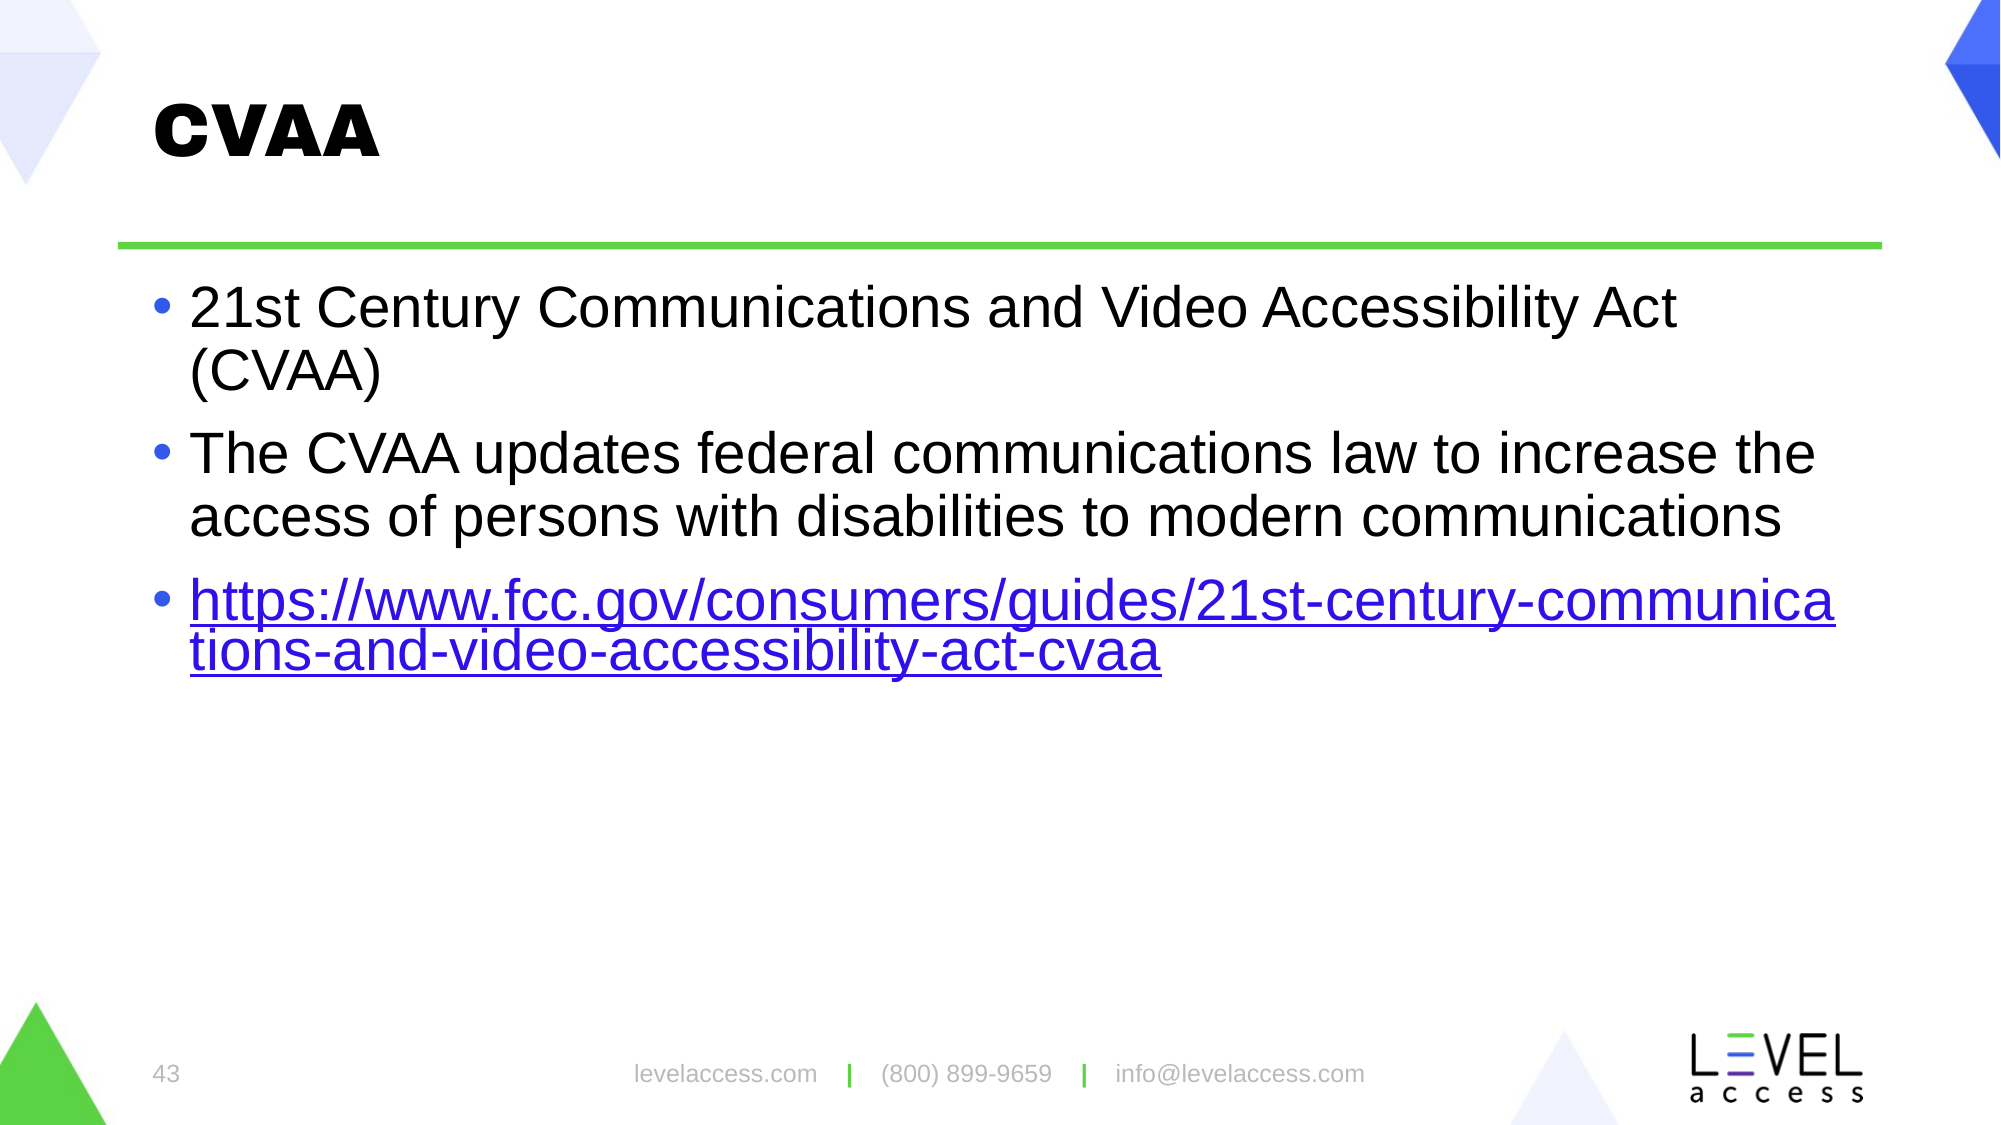

# CVAA

21st Century Communications and Video Accessibility Act (CVAA)
The CVAA updates federal communications law to increase the access of persons with disabilities to modern communications
https://www.fcc.gov/consumers/guides/21st-century-communications-and-video-accessibility-act-cvaa
levelaccess.com    |    (800) 899-9659    |    info@levelaccess.com
43